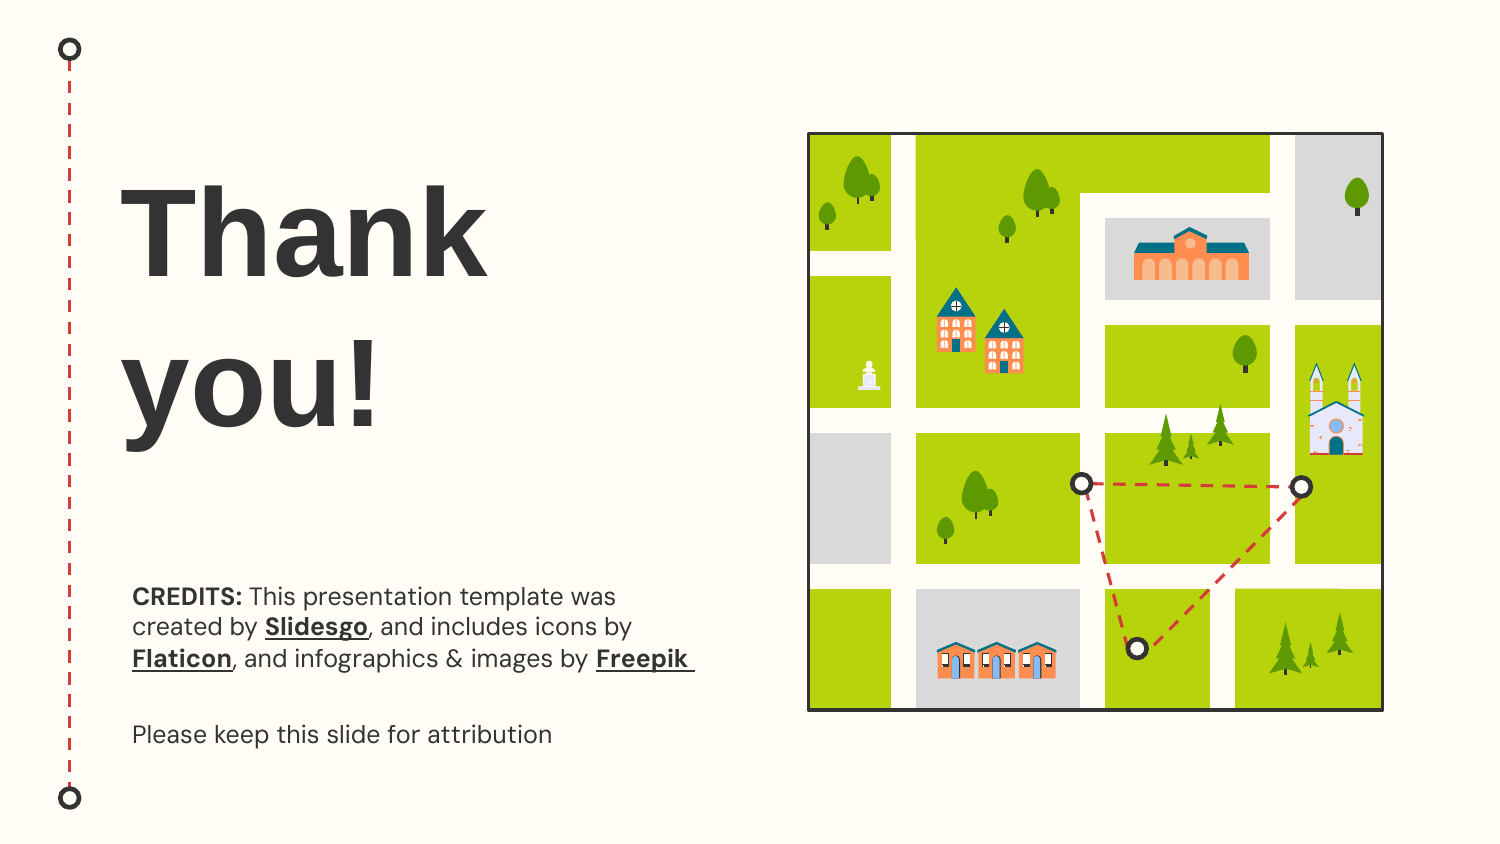

# Thank you!
Please keep this slide for attribution